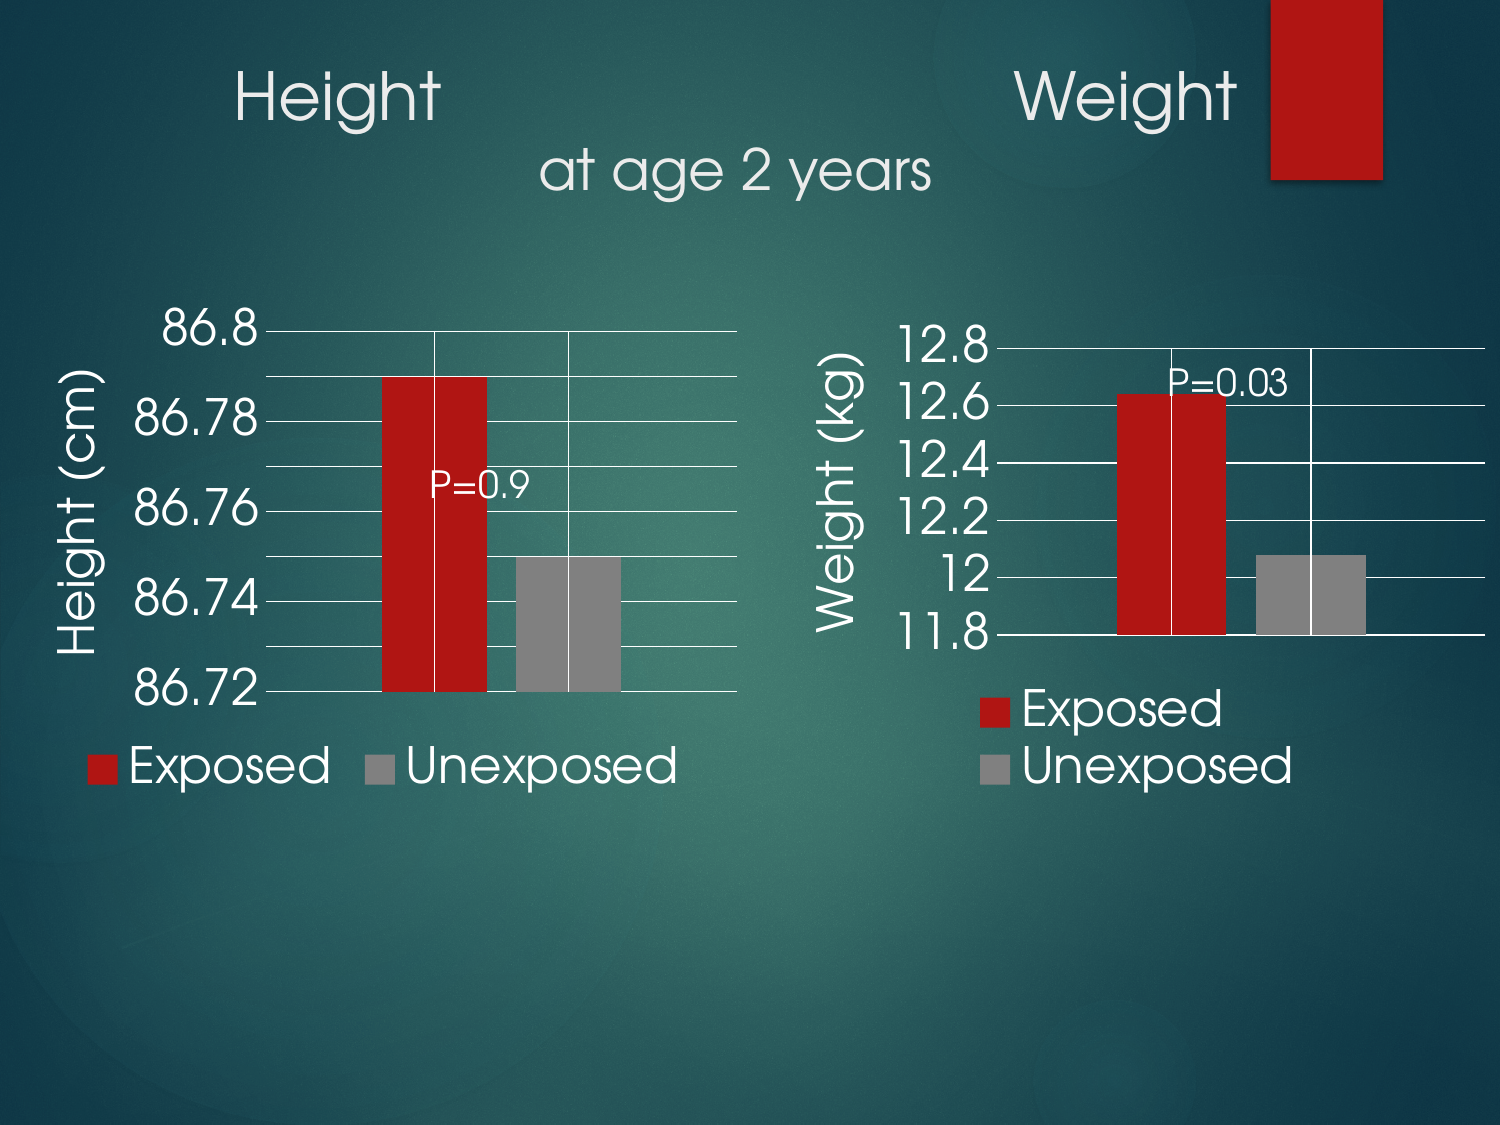

# Height 						Weight at age 2 years

### Chart

| Category | Exposed | Unexposed |
|---|---|---|
| Height (cm) | 86.79 | 86.75 |

### Chart

| Category | Exposed | Unexposed |
|---|---|---|
| Weight (kg) | 12.64 | 12.08 |
P=0.03
P=0.9